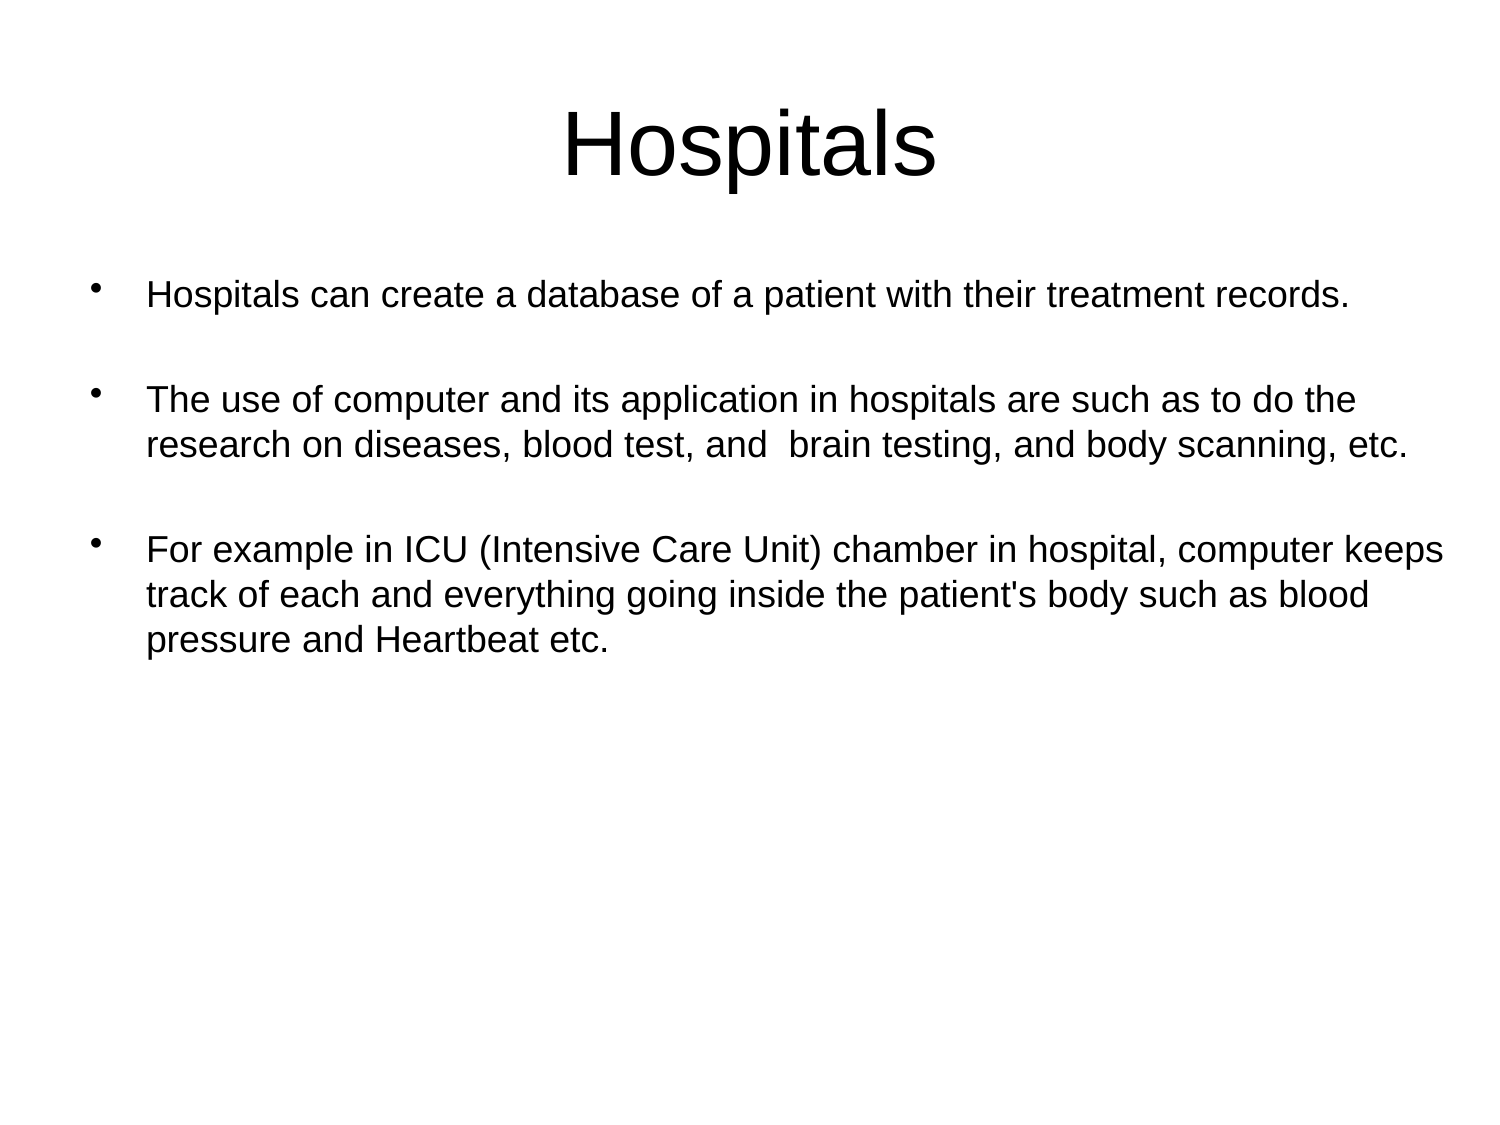

# Hospitals
Hospitals can create a database of a patient with their treatment records.

The use of computer and its application in hospitals are such as to do the research on diseases, blood test, and  brain testing, and body scanning, etc.

For example in ICU (Intensive Care Unit) chamber in hospital, computer keeps track of each and everything going inside the patient's body such as blood pressure and Heartbeat etc.